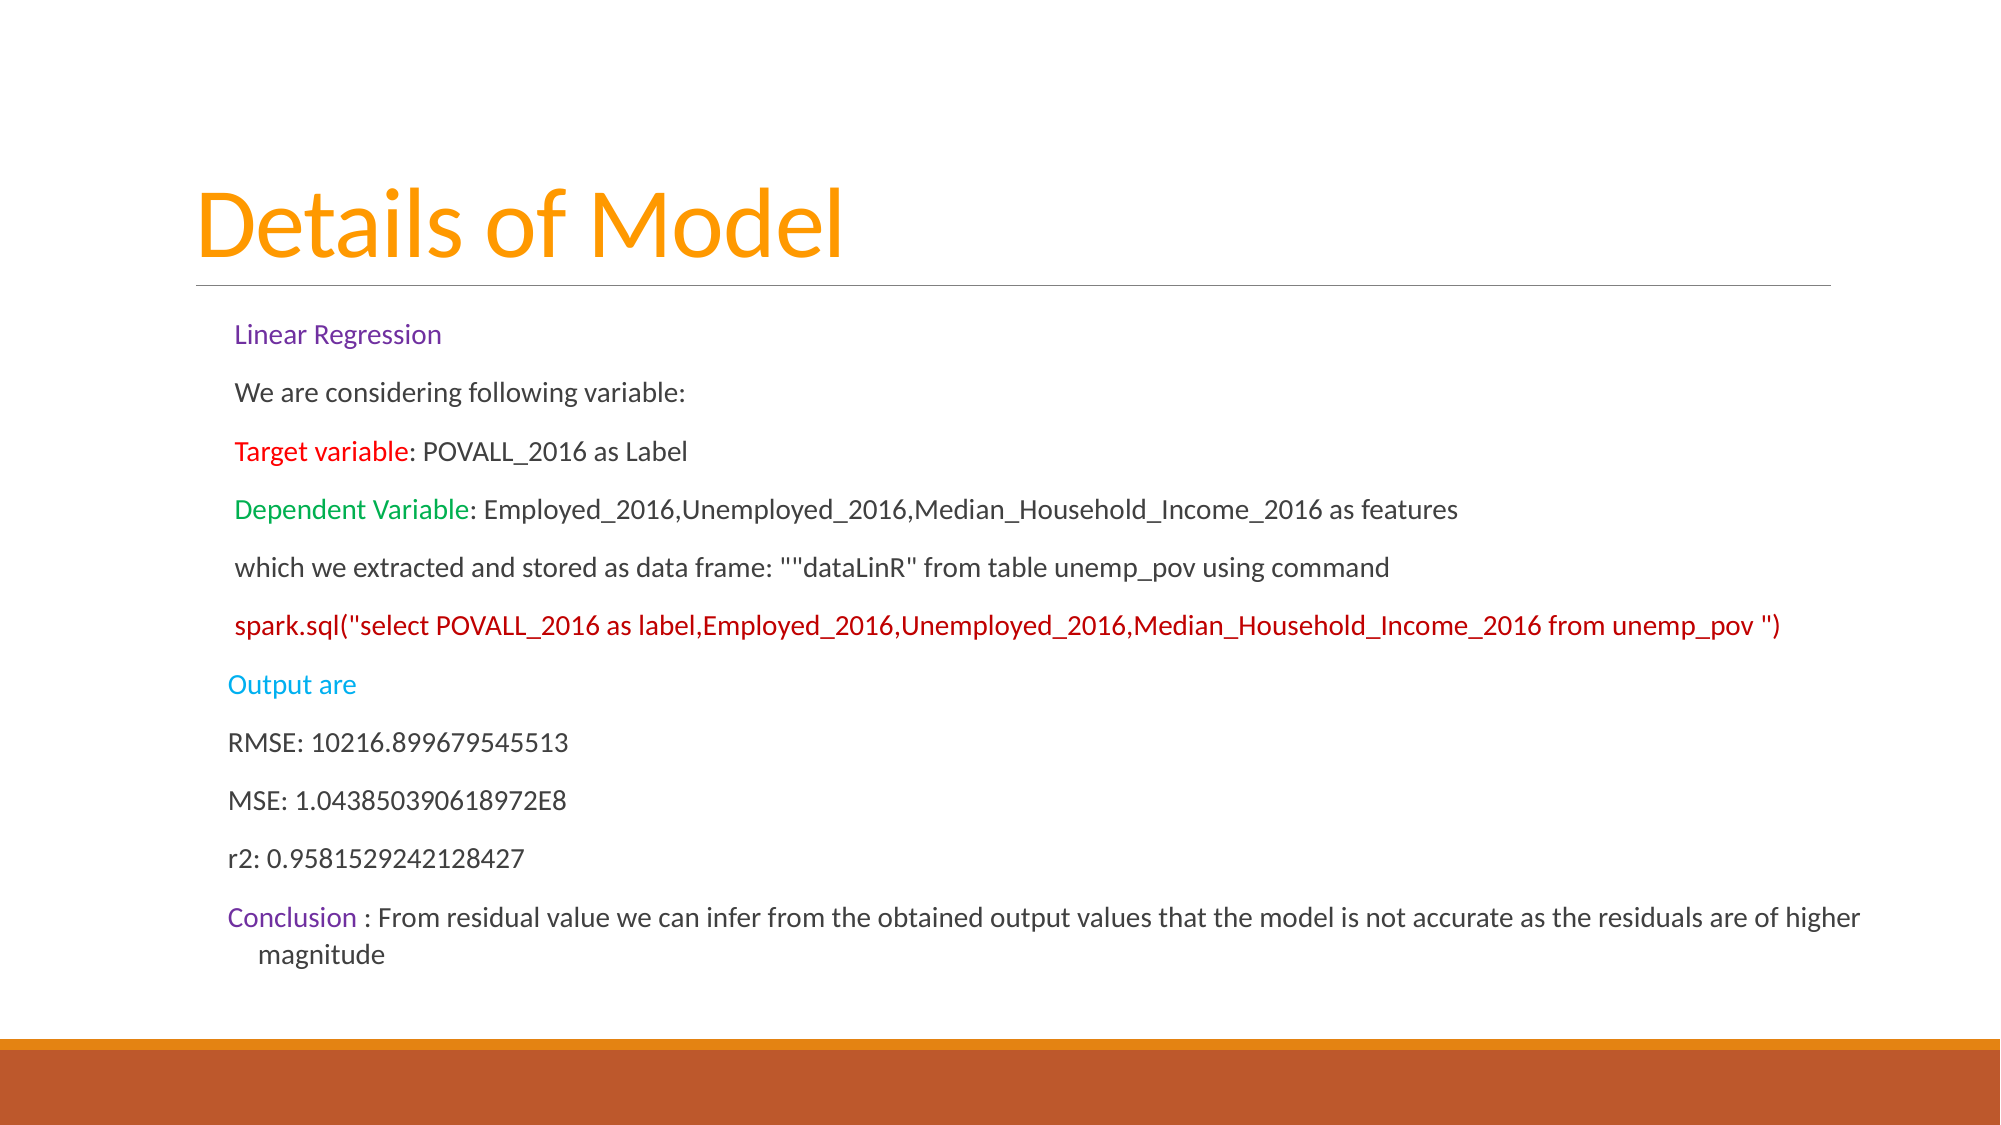

# Details of Model
 Linear Regression
 We are considering following variable:
 Target variable: POVALL_2016 as Label
 Dependent Variable: Employed_2016,Unemployed_2016,Median_Household_Income_2016 as features
 which we extracted and stored as data frame: ""dataLinR" from table unemp_pov using command
 spark.sql("select POVALL_2016 as label,Employed_2016,Unemployed_2016,Median_Household_Income_2016 from unemp_pov ")
Output are
RMSE: 10216.899679545513
MSE: 1.043850390618972E8
r2: 0.9581529242128427
Conclusion : From residual value we can infer from the obtained output values that the model is not accurate as the residuals are of higher  magnitude